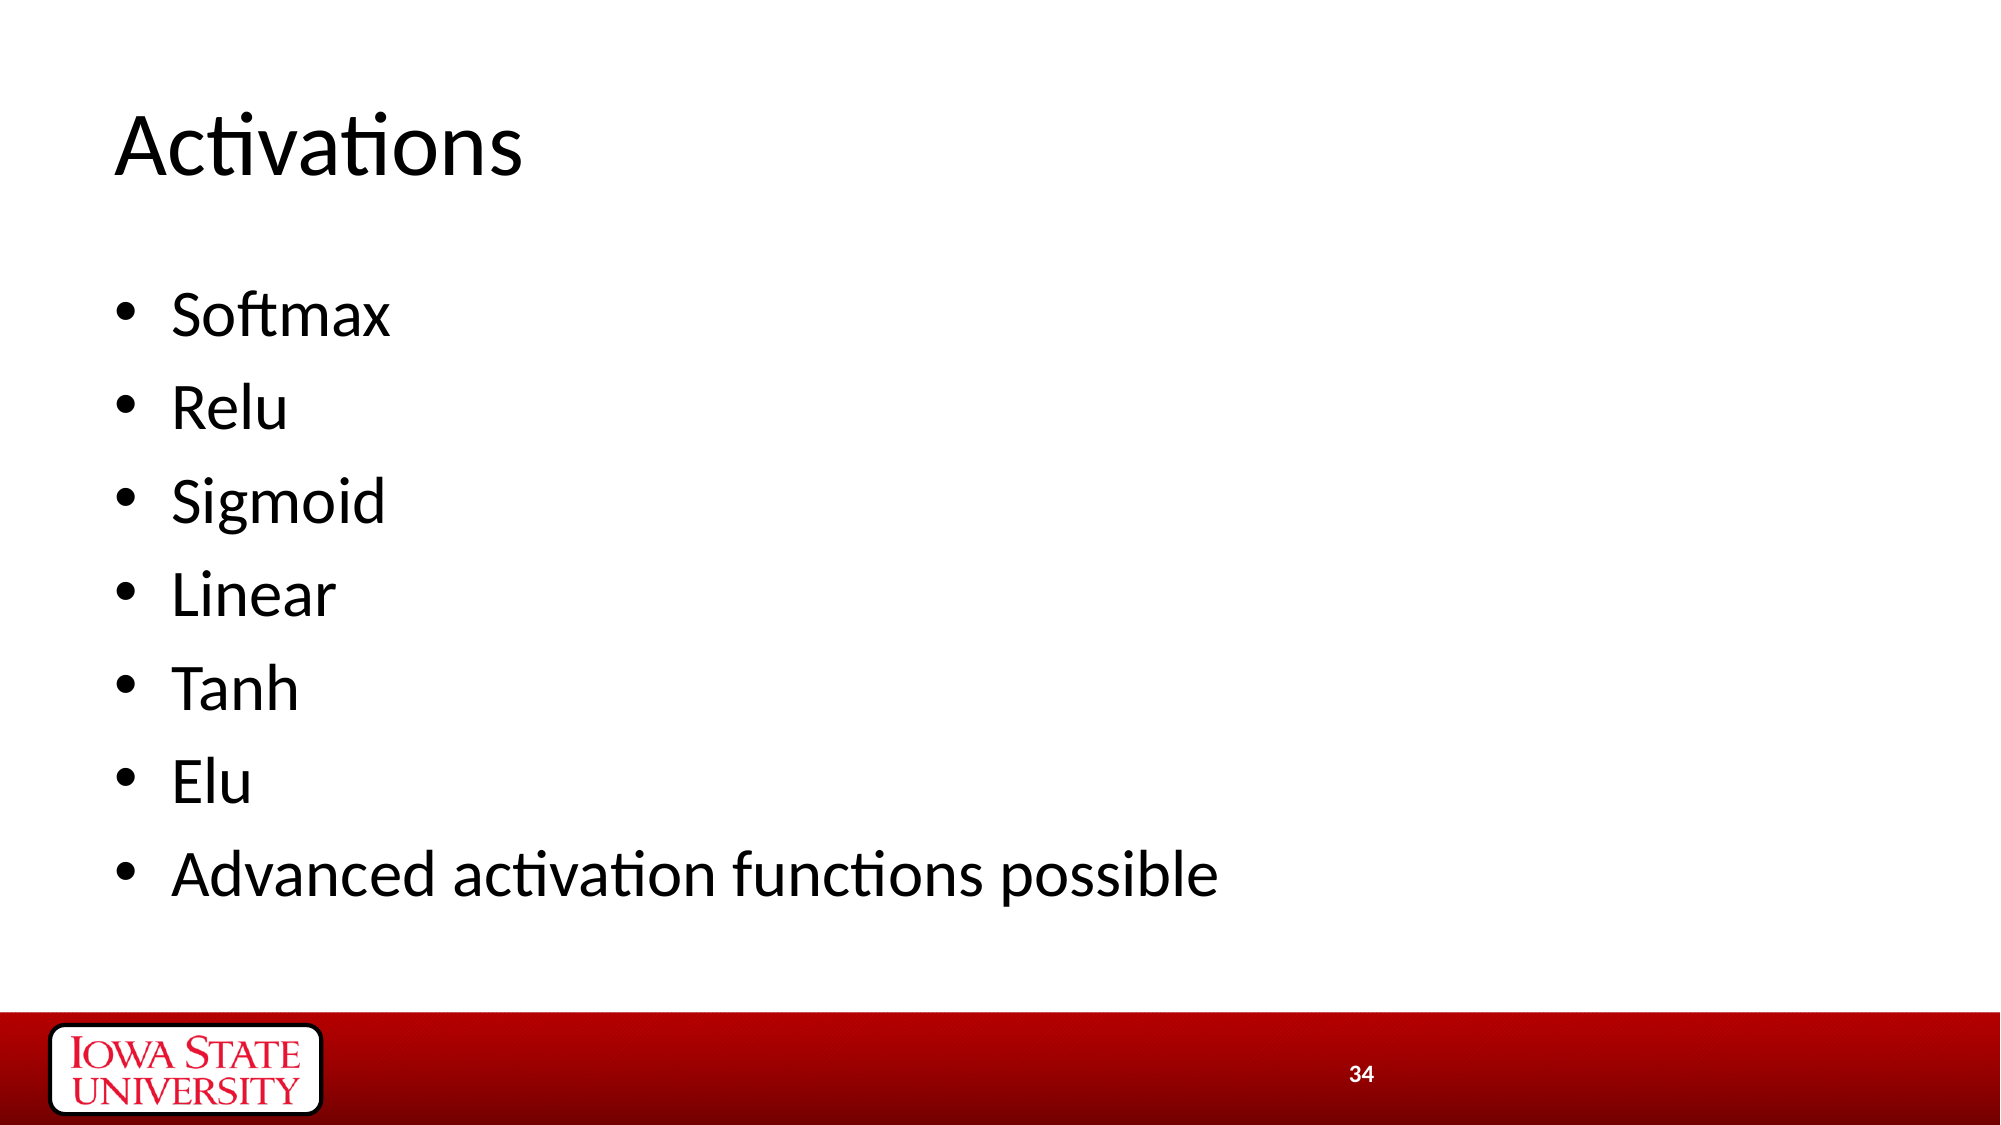

# Activations
Softmax
Relu
Sigmoid
Linear
Tanh
Elu
Advanced activation functions possible
34